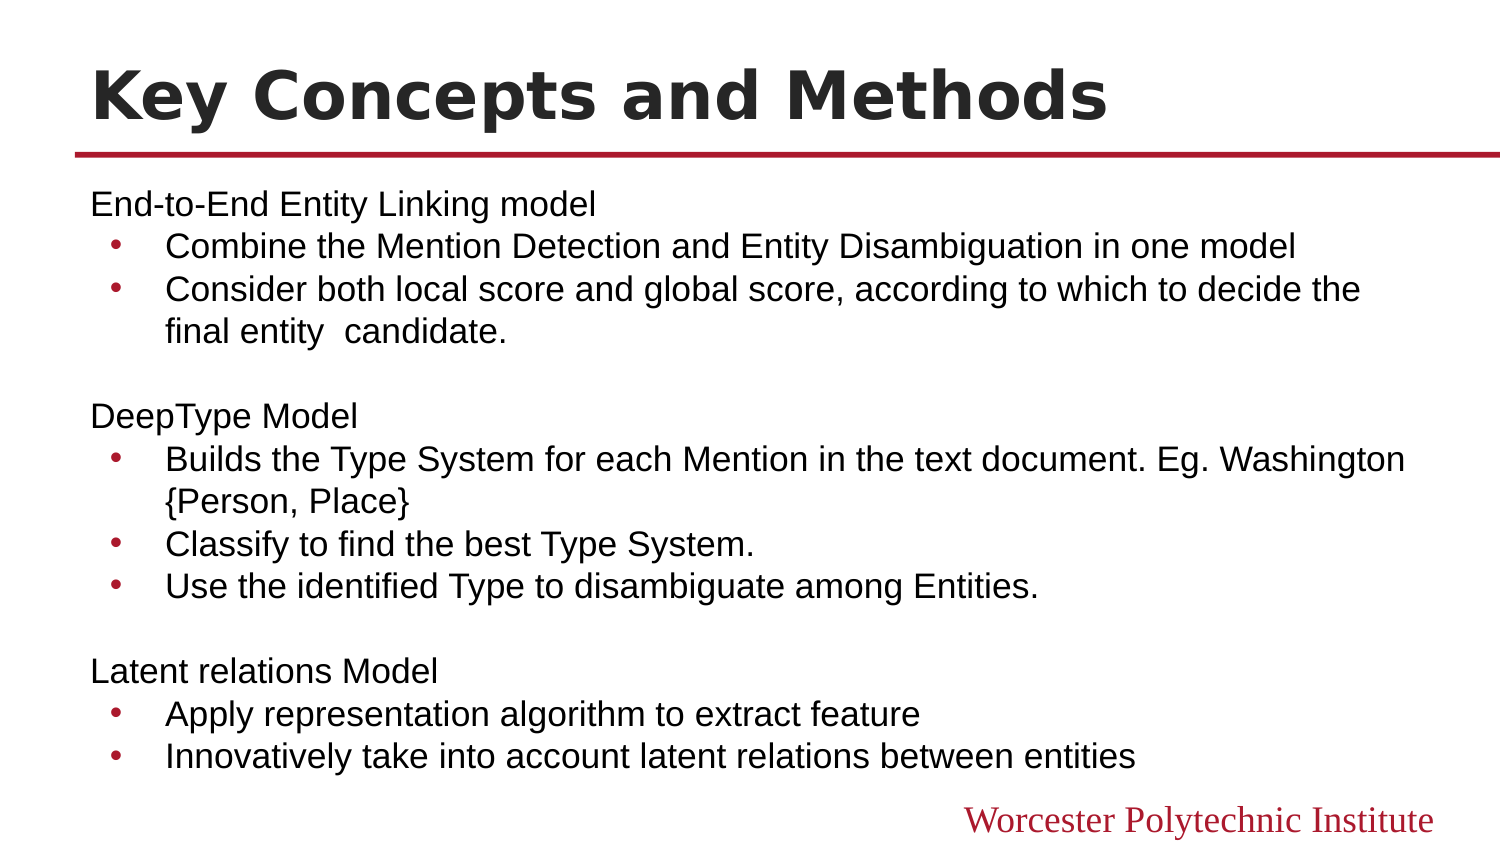

# Key Concepts and Methods
End-to-End Entity Linking model
Combine the Mention Detection and Entity Disambiguation in one model
Consider both local score and global score, according to which to decide the final entity  candidate.

DeepType Model
Builds the Type System for each Mention in the text document. Eg. Washington {Person, Place}
Classify to find the best Type System.
Use the identified Type to disambiguate among Entities.

Latent relations Model
Apply representation algorithm to extract feature
Innovatively take into account latent relations between entities